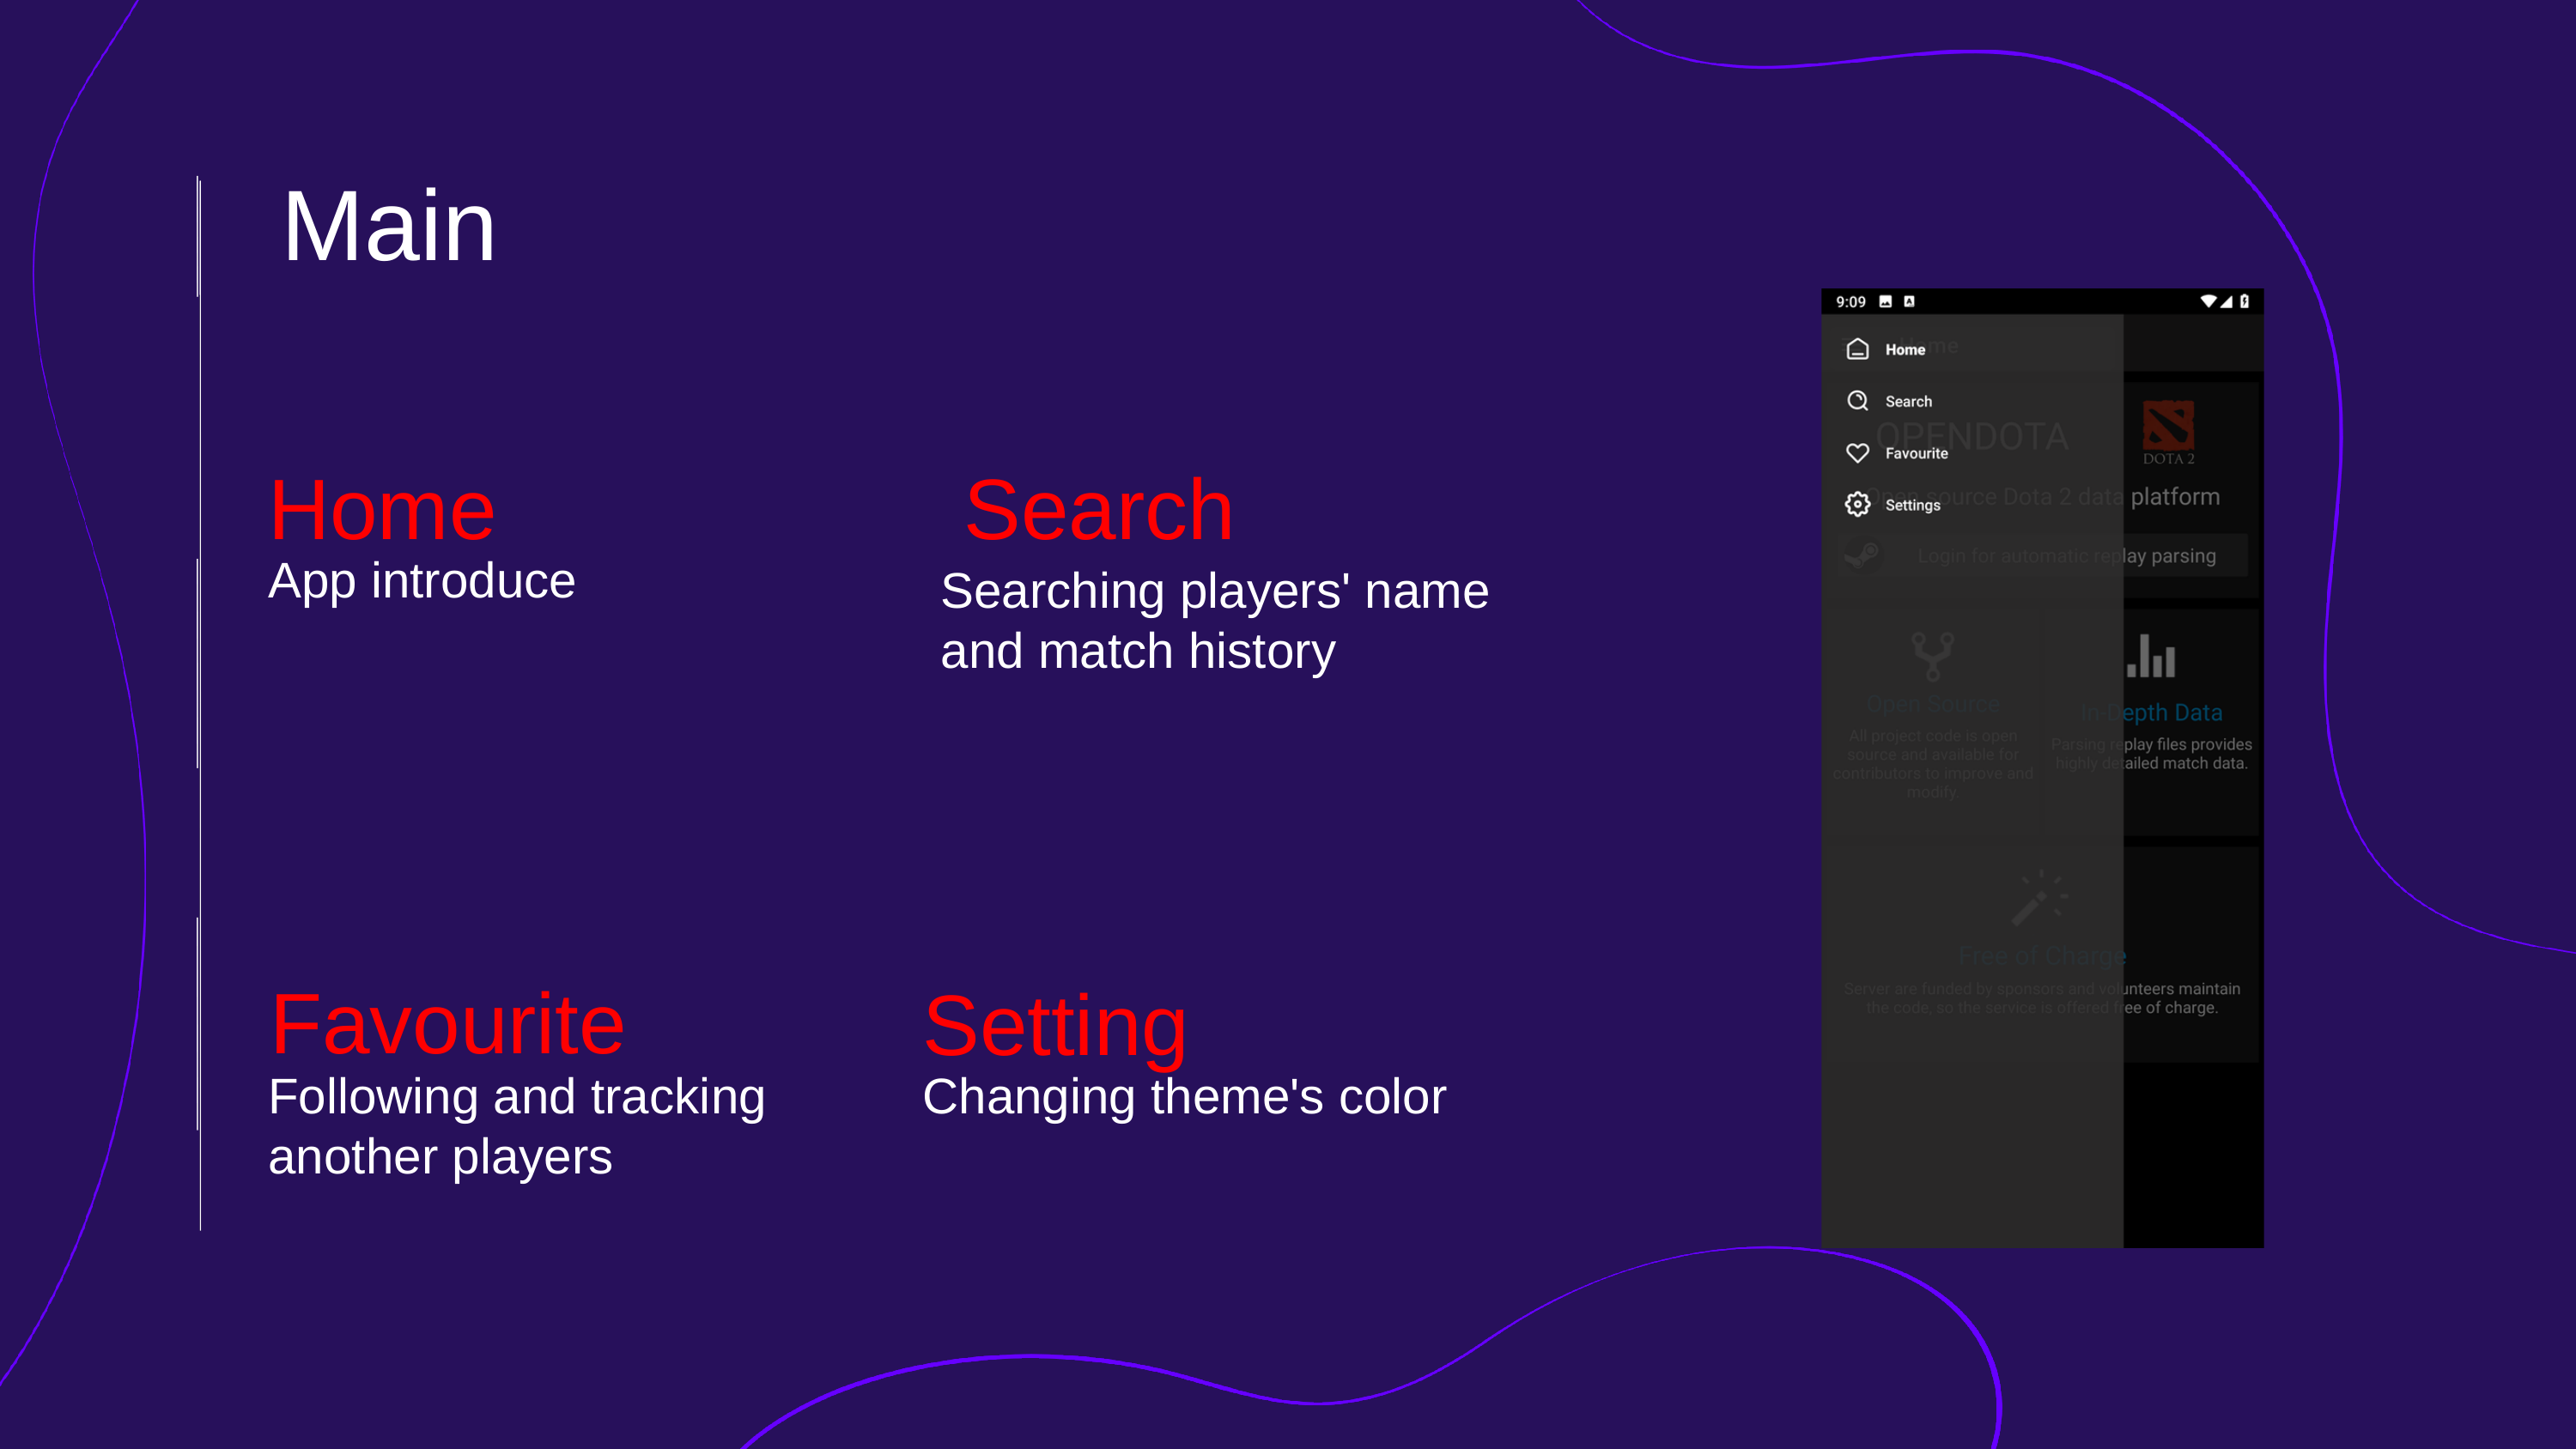

Main

Home
Search
App introduce
Searching players' name and match history
Favourite
Setting
Following and tracking another players
Changing theme's color